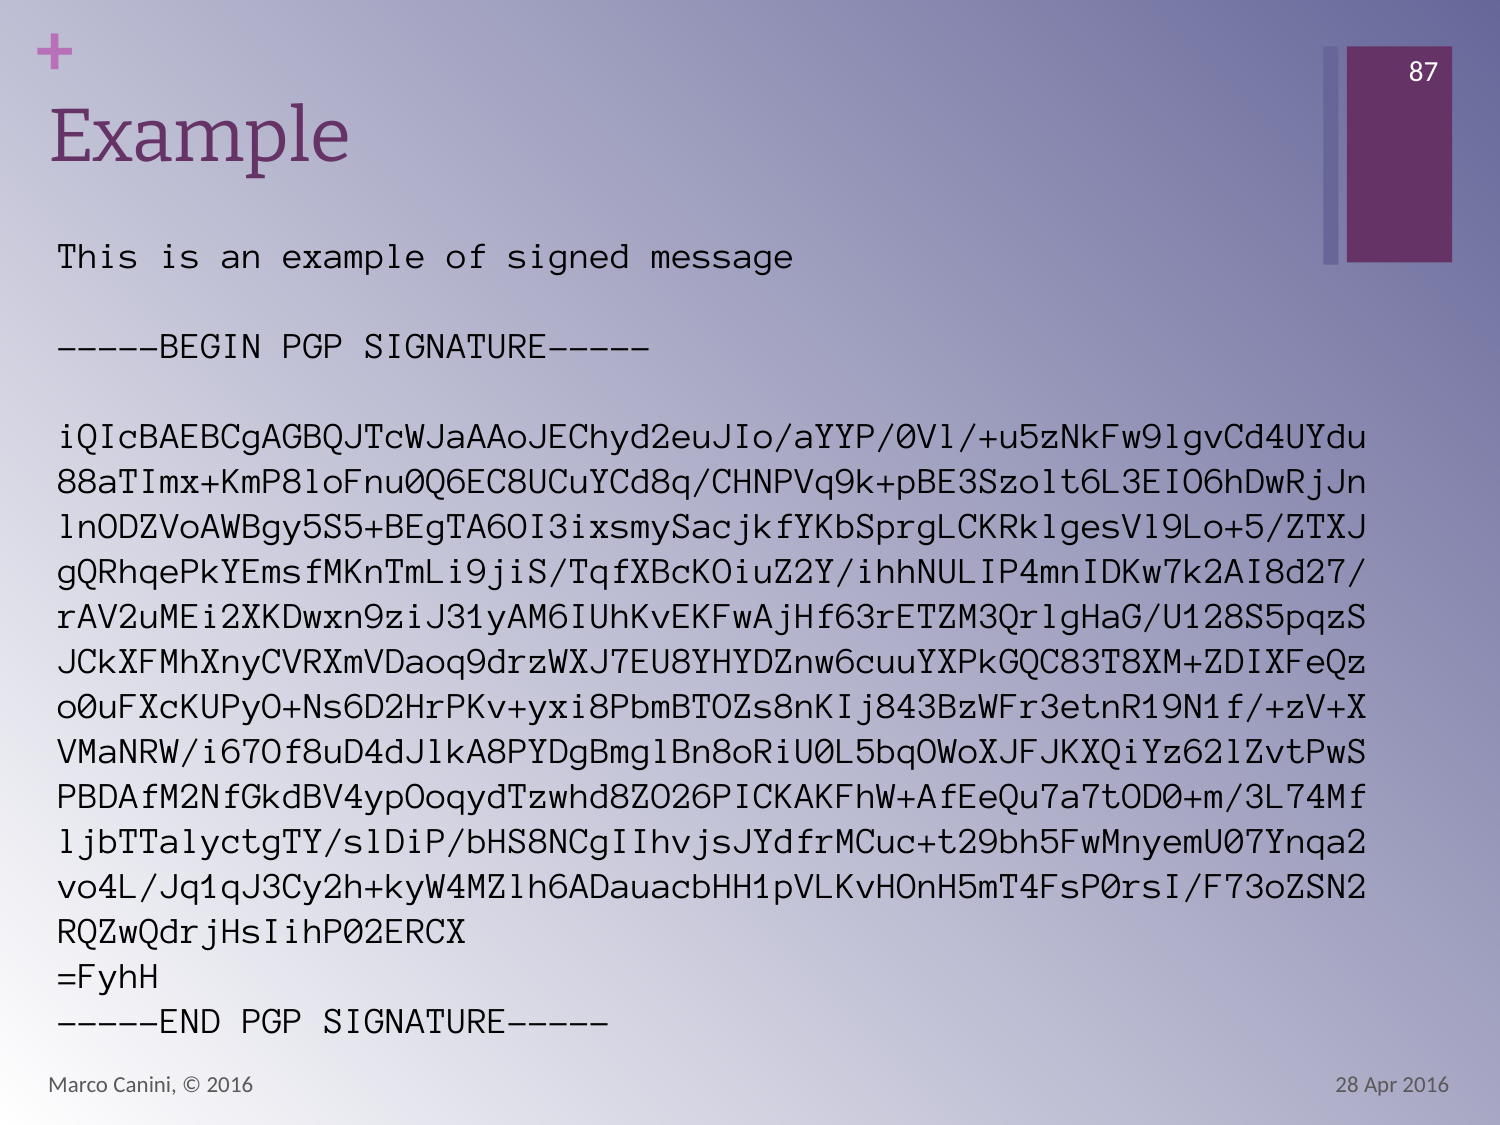

87
# Example
This is an example of signed message

-----BEGIN PGP SIGNATURE-----

iQIcBAEBCgAGBQJTcWJaAAoJEChyd2euJIo/aYYP/0Vl/+u5zNkFw9lgvCd4UYdu
88aTImx+KmP8loFnu0Q6EC8UCuYCd8q/CHNPVq9k+pBE3Szolt6L3EIO6hDwRjJn
lnODZVoAWBgy5S5+BEgTA6OI3ixsmySacjkfYKbSprgLCKRklgesVl9Lo+5/ZTXJ
gQRhqePkYEmsfMKnTmLi9jiS/TqfXBcKOiuZ2Y/ihhNULIP4mnIDKw7k2AI8d27/
rAV2uMEi2XKDwxn9ziJ31yAM6IUhKvEKFwAjHf63rETZM3QrlgHaG/U128S5pqzS
JCkXFMhXnyCVRXmVDaoq9drzWXJ7EU8YHYDZnw6cuuYXPkGQC83T8XM+ZDIXFeQz
o0uFXcKUPyO+Ns6D2HrPKv+yxi8PbmBTOZs8nKIj843BzWFr3etnR19N1f/+zV+X
VMaNRW/i67Of8uD4dJlkA8PYDgBmglBn8oRiU0L5bqOWoXJFJKXQiYz62lZvtPwS
PBDAfM2NfGkdBV4ypOoqydTzwhd8ZO26PICKAKFhW+AfEeQu7a7tOD0+m/3L74Mf
ljbTTalyctgTY/slDiP/bHS8NCgIIhvjsJYdfrMCuc+t29bh5FwMnyemU07Ynqa2
vo4L/Jq1qJ3Cy2h+kyW4MZlh6ADauacbHH1pVLKvHOnH5mT4FsP0rsI/F73oZSN2
RQZwQdrjHsIihP02ERCX
=FyhH
-----END PGP SIGNATURE-----
Marco Canini, © 2016
28 Apr 2016